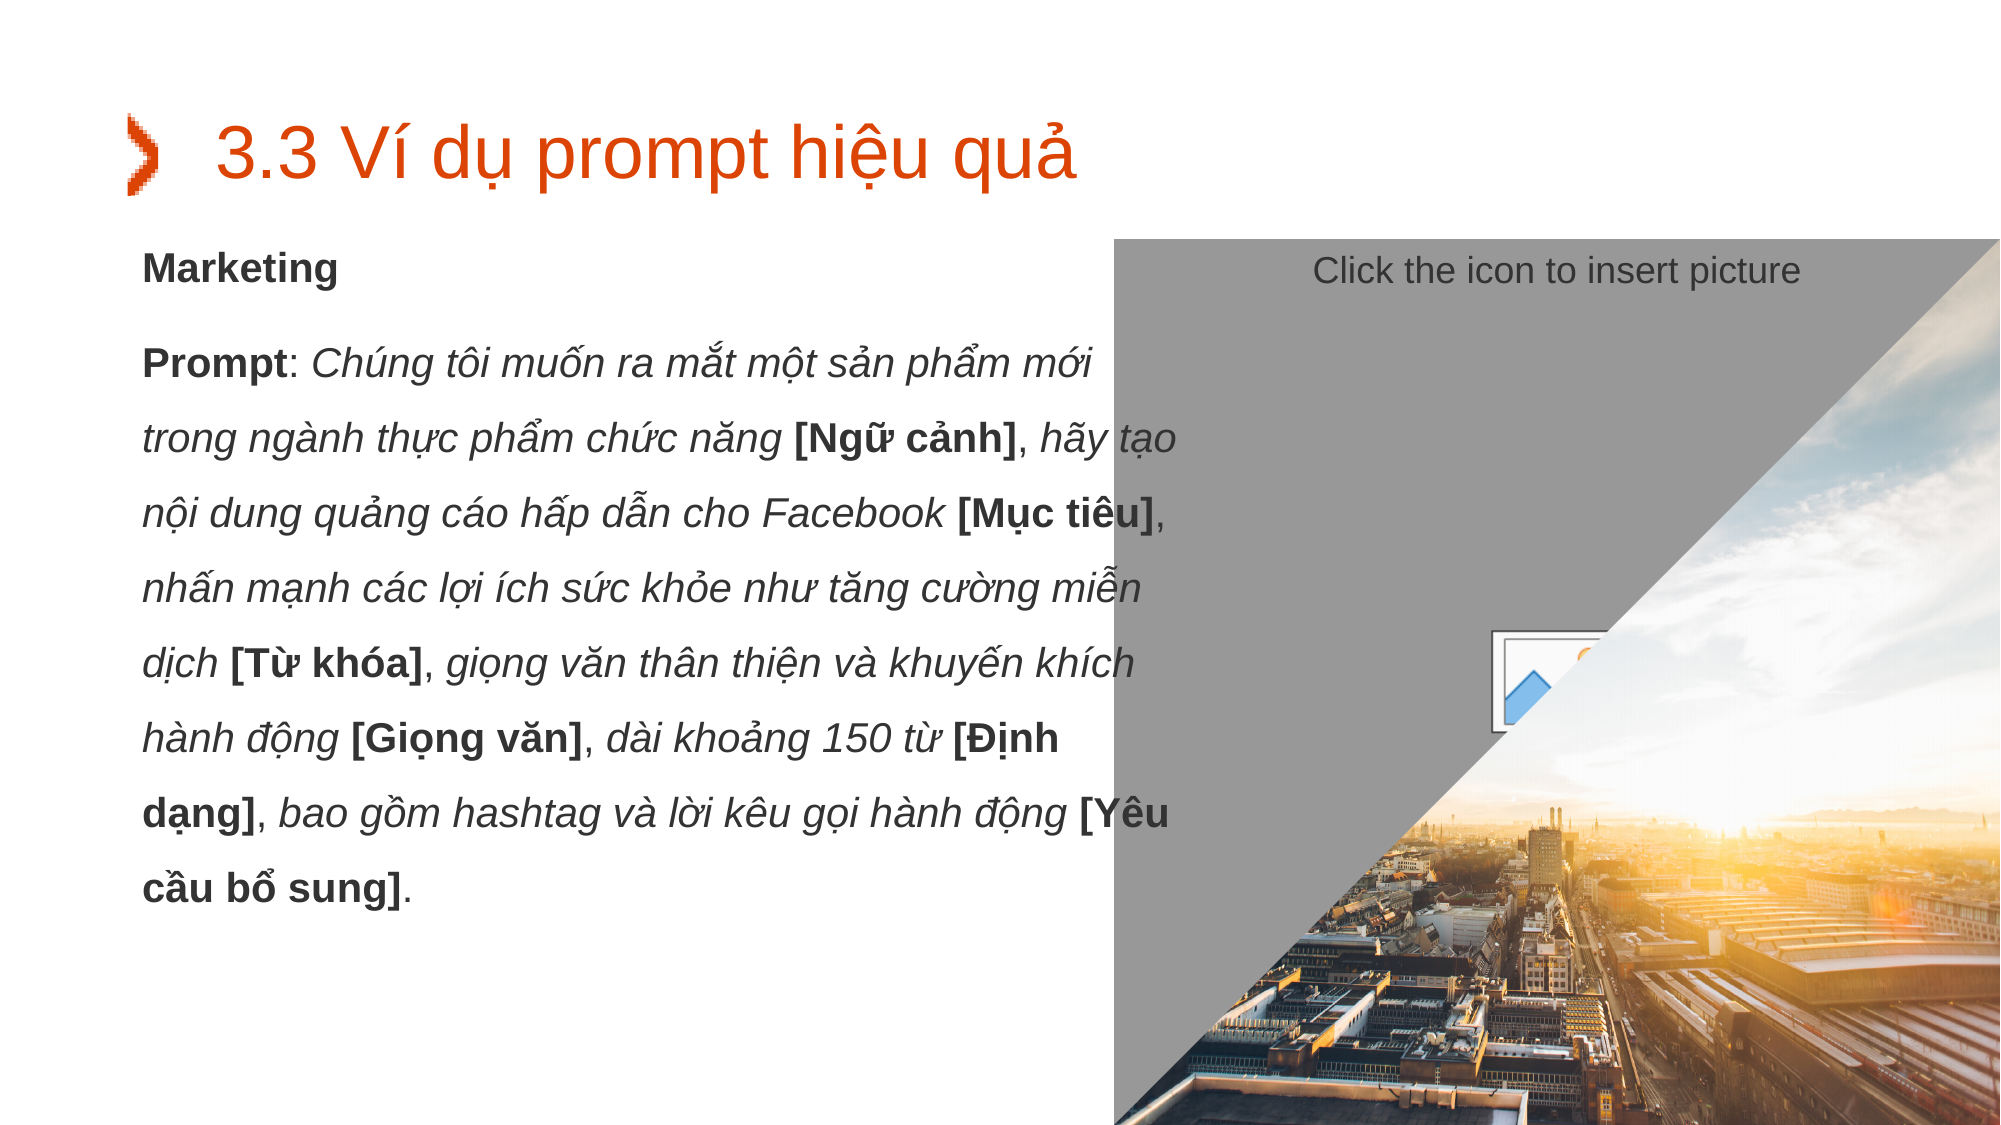

# 3.3 Ví dụ prompt hiệu quả
Marketing
Prompt: Chúng tôi muốn ra mắt một sản phẩm mới trong ngành thực phẩm chức năng [Ngữ cảnh], hãy tạo nội dung quảng cáo hấp dẫn cho Facebook [Mục tiêu], nhấn mạnh các lợi ích sức khỏe như tăng cường miễn dịch [Từ khóa], giọng văn thân thiện và khuyến khích hành động [Giọng văn], dài khoảng 150 từ [Định dạng], bao gồm hashtag và lời kêu gọi hành động [Yêu cầu bổ sung].

32